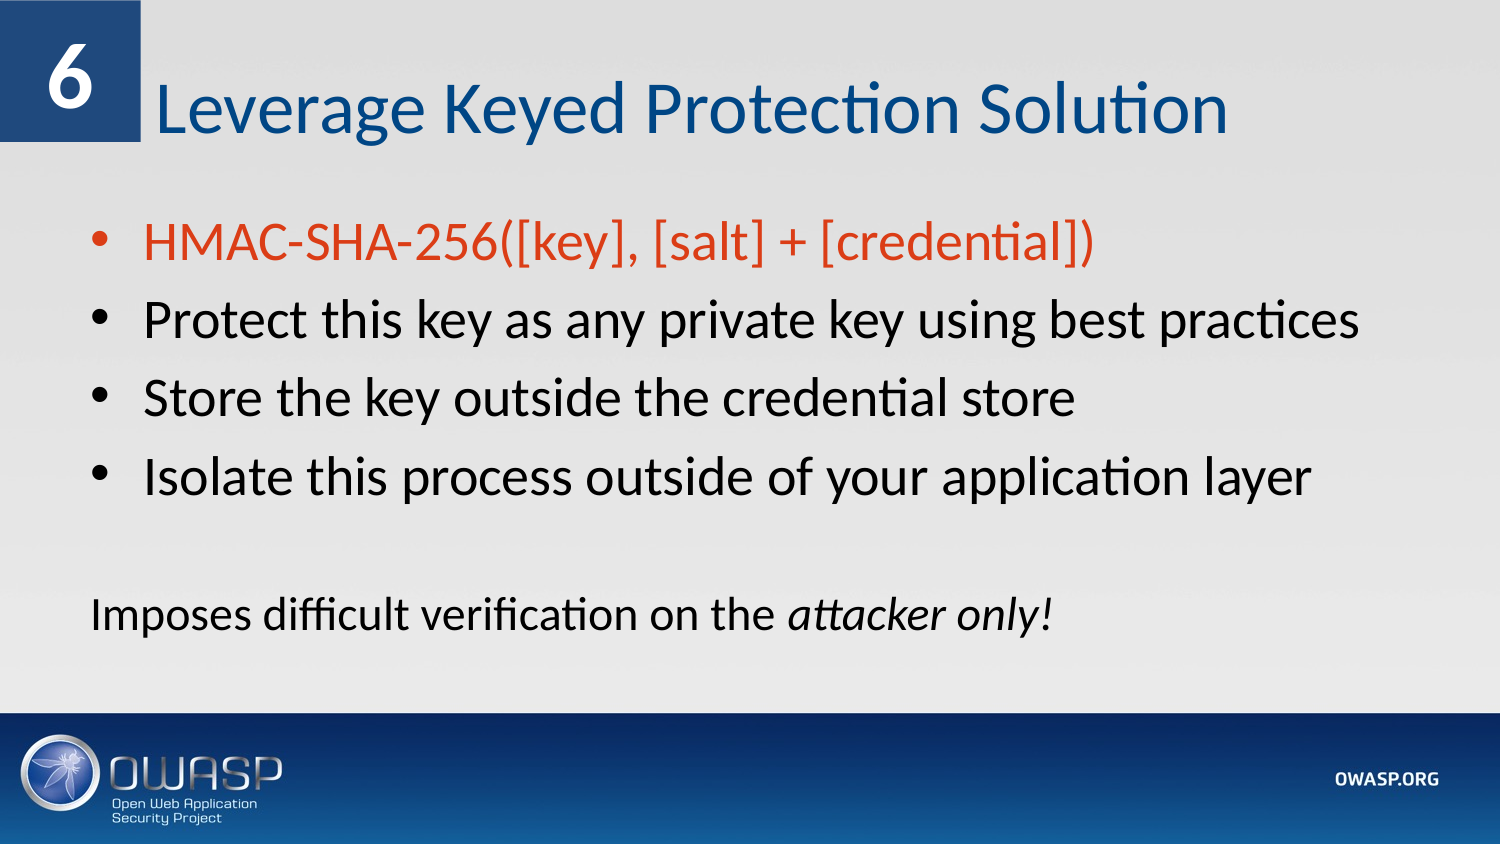

6
# Leverage Keyed Protection Solution
HMAC-SHA-256([key], [salt] + [credential])
Protect this key as any private key using best practices
Store the key outside the credential store
Isolate this process outside of your application layer

Imposes difficult verification on the attacker only!